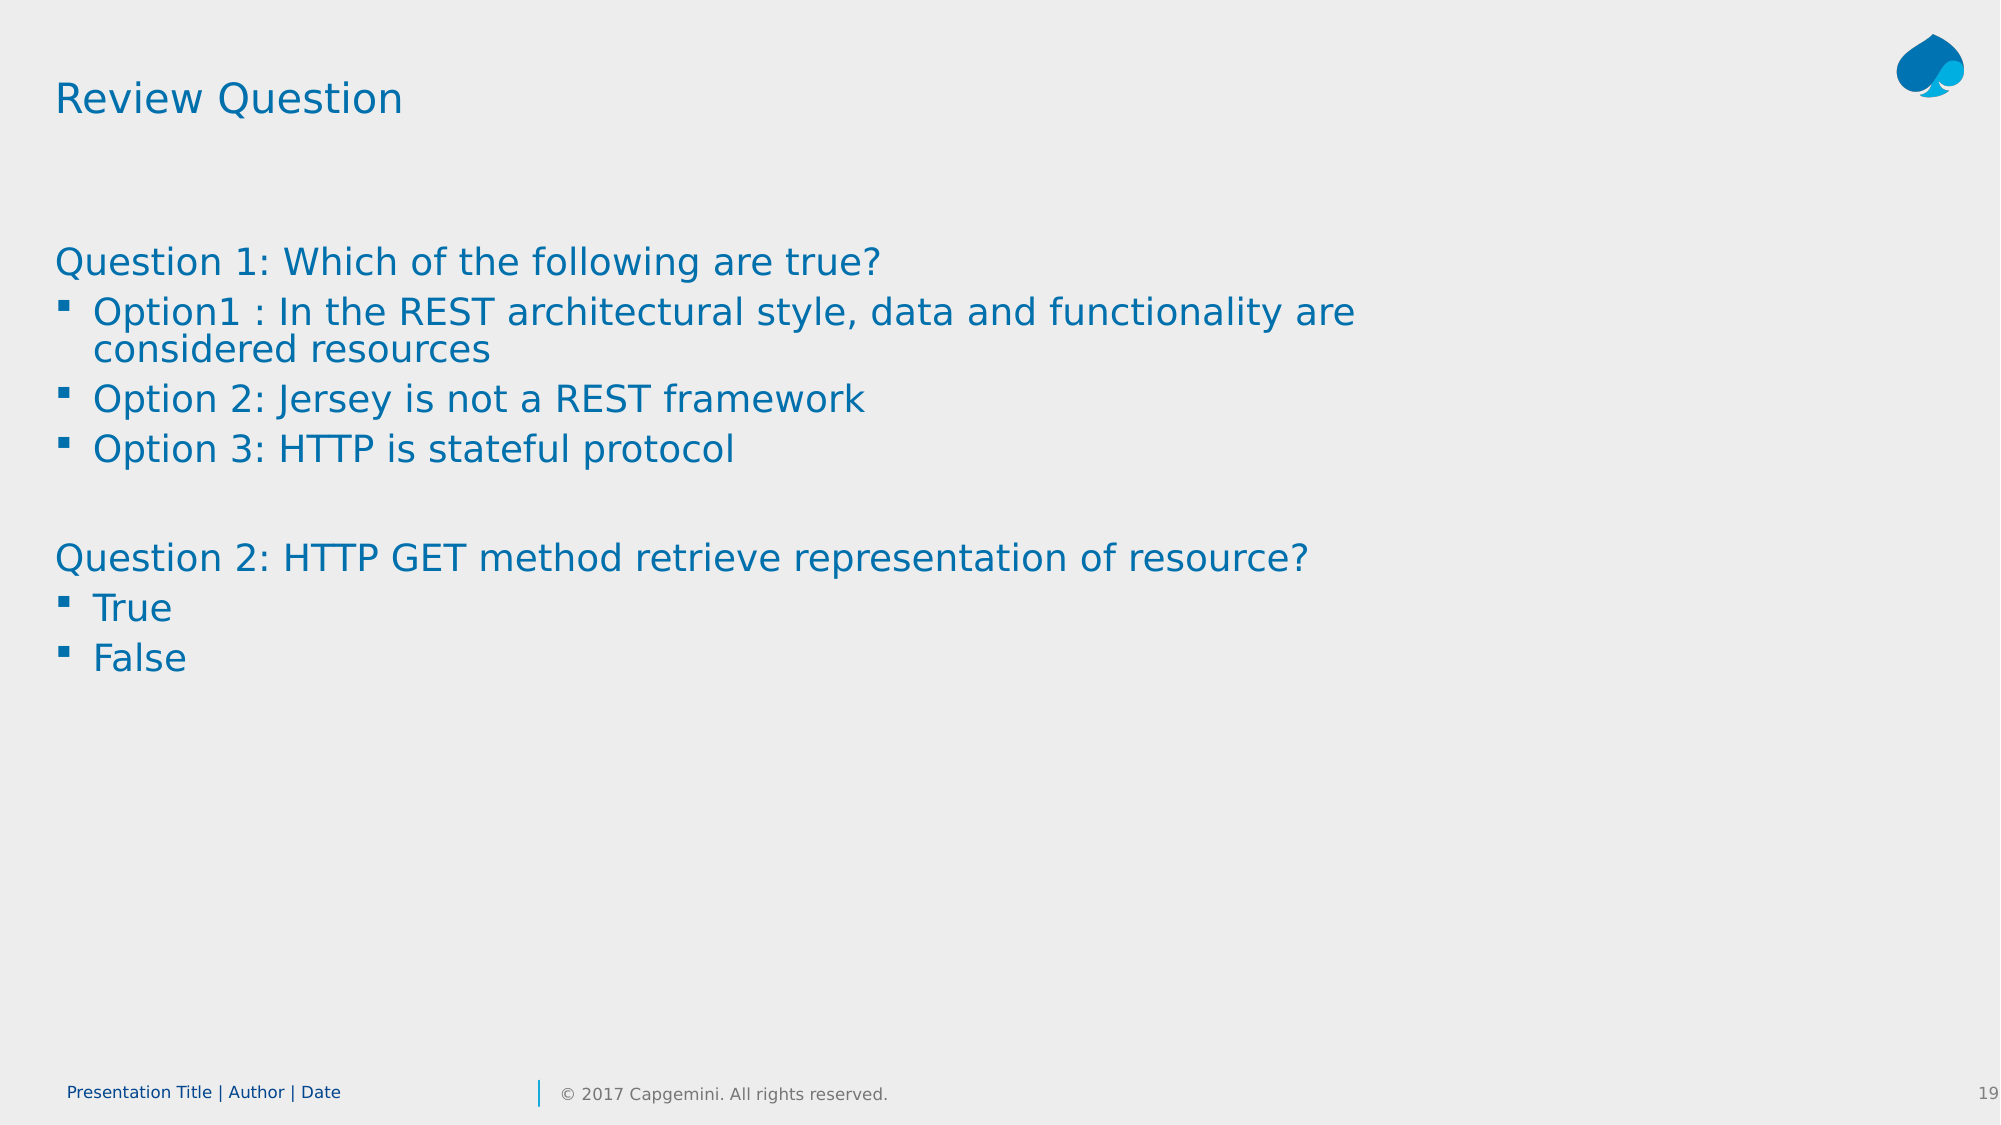

Review Question
Question 1: Which of the following are true?
Option1 : In the REST architectural style, data and functionality are considered resources
Option 2: Jersey is not a REST framework
Option 3: HTTP is stateful protocol

Question 2: HTTP GET method retrieve representation of resource?
True
False